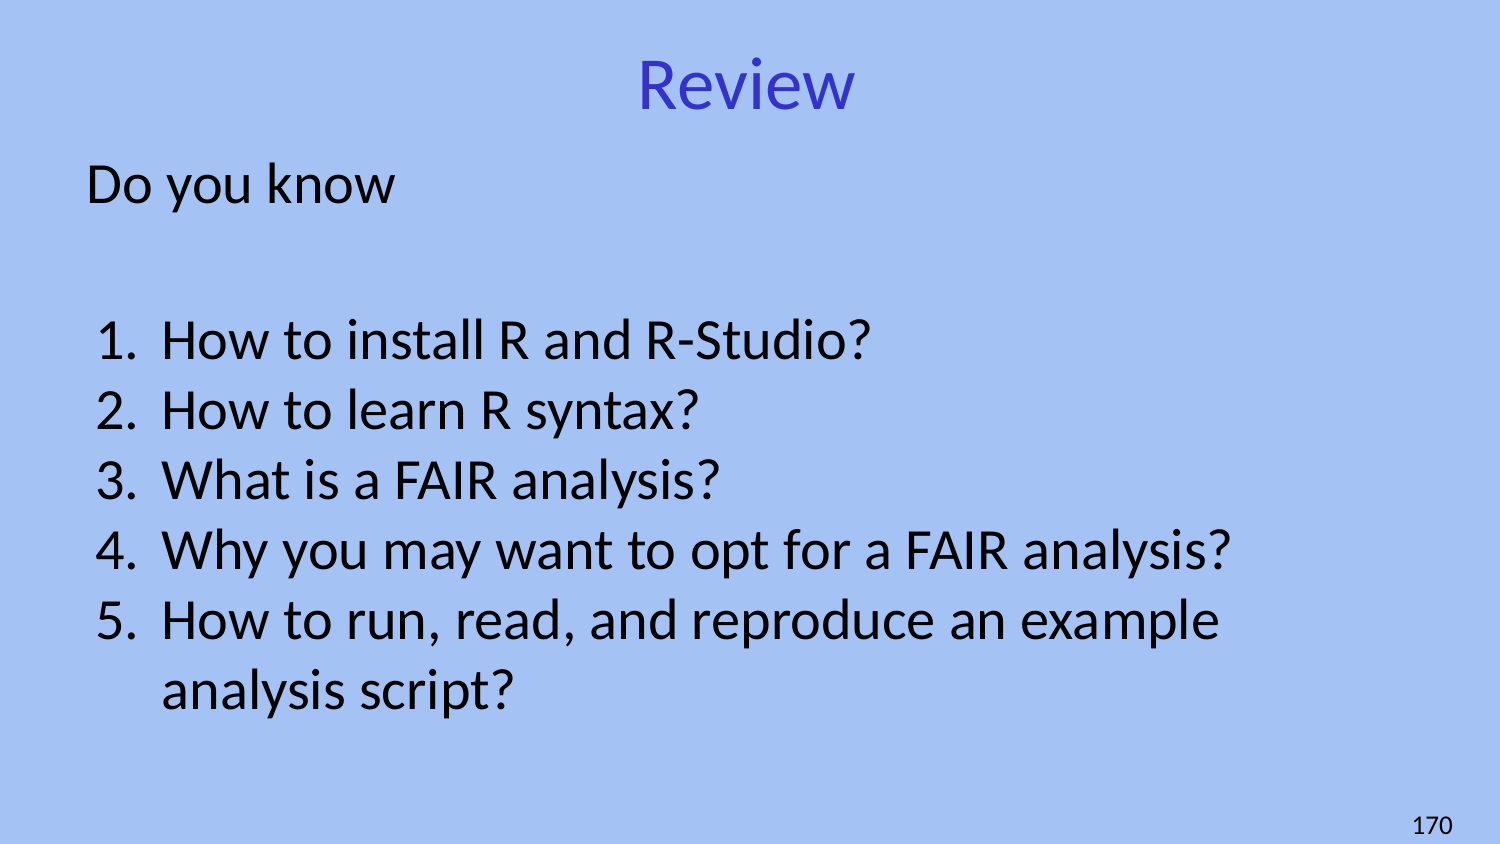

# Review
Do you know

How to install R and R-Studio?
How to learn R syntax?
What is a FAIR analysis?
Why you may want to opt for a FAIR analysis?
How to run, read, and reproduce an example analysis script?
170